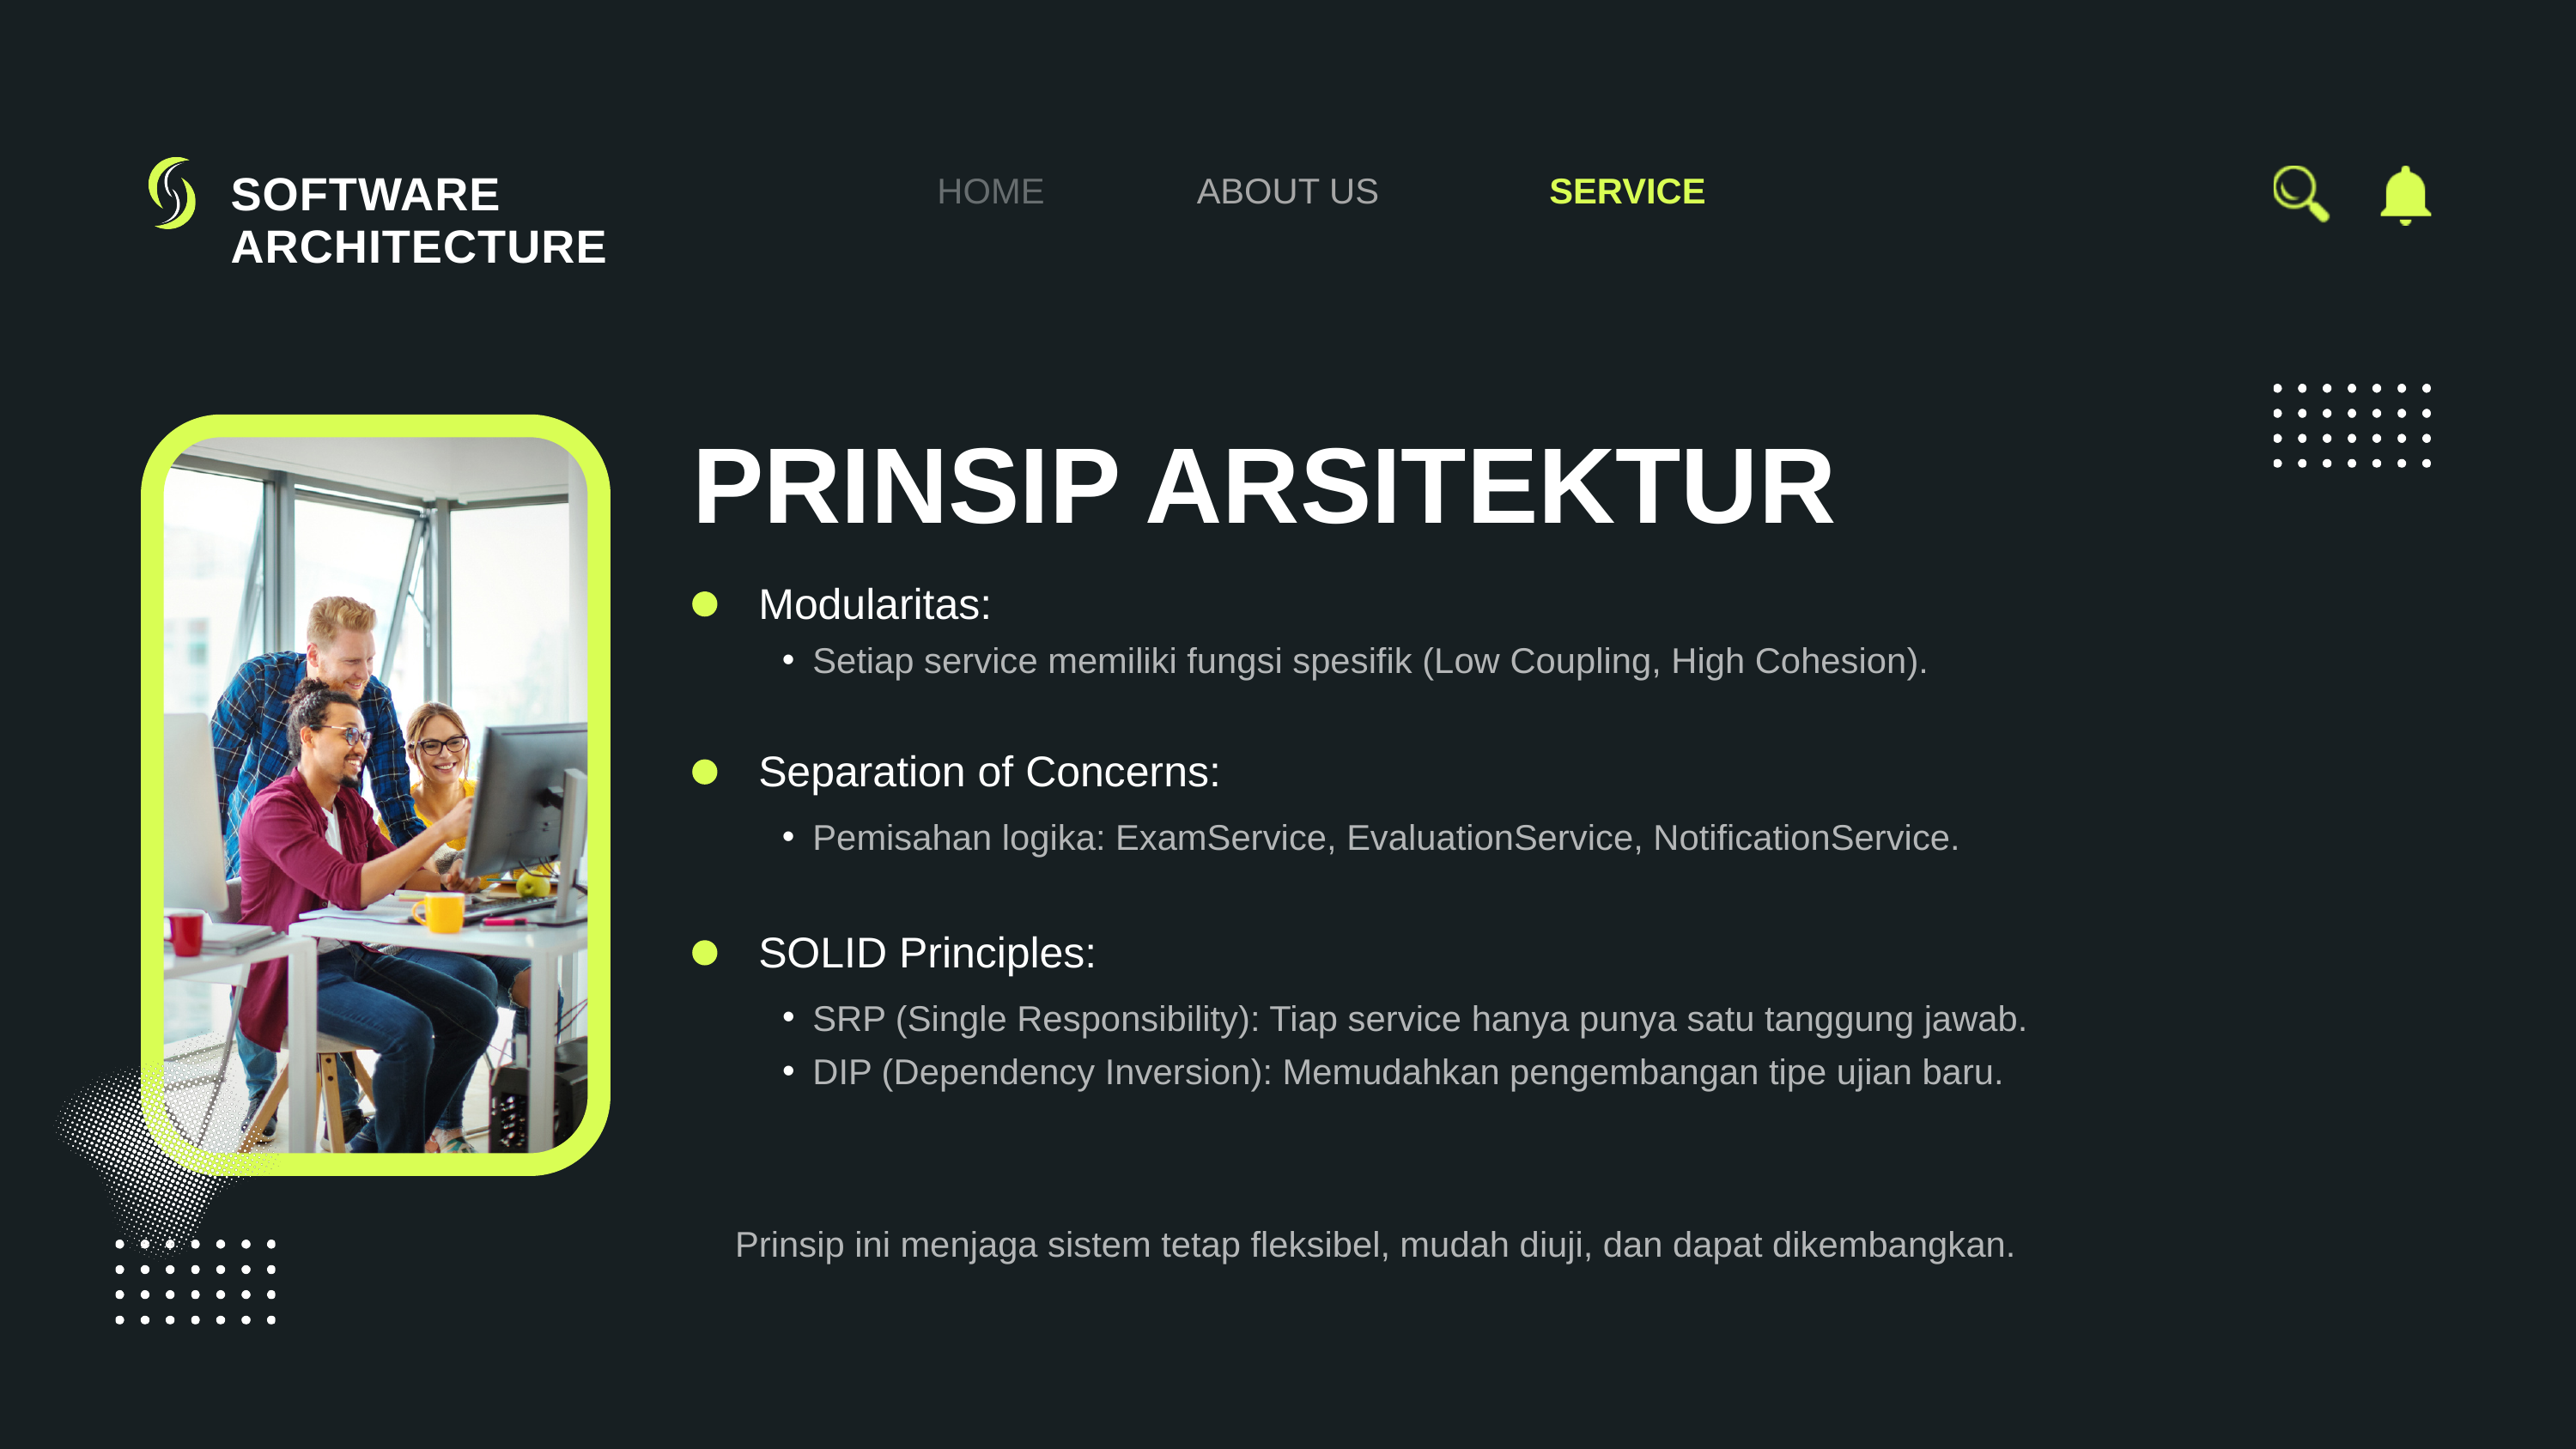

SOFTWARE ARCHITECTURE
HOME
ABOUT US
SERVICE

PRINSIP ARSITEKTUR
Modularitas:

Setiap service memiliki fungsi spesifik (Low Coupling, High Cohesion).
Separation of Concerns:

Pemisahan logika: ExamService, EvaluationService, NotificationService.
SOLID Principles:

SRP (Single Responsibility): Tiap service hanya punya satu tanggung jawab.
DIP (Dependency Inversion): Memudahkan pengembangan tipe ujian baru.

Prinsip ini menjaga sistem tetap fleksibel, mudah diuji, dan dapat dikembangkan.